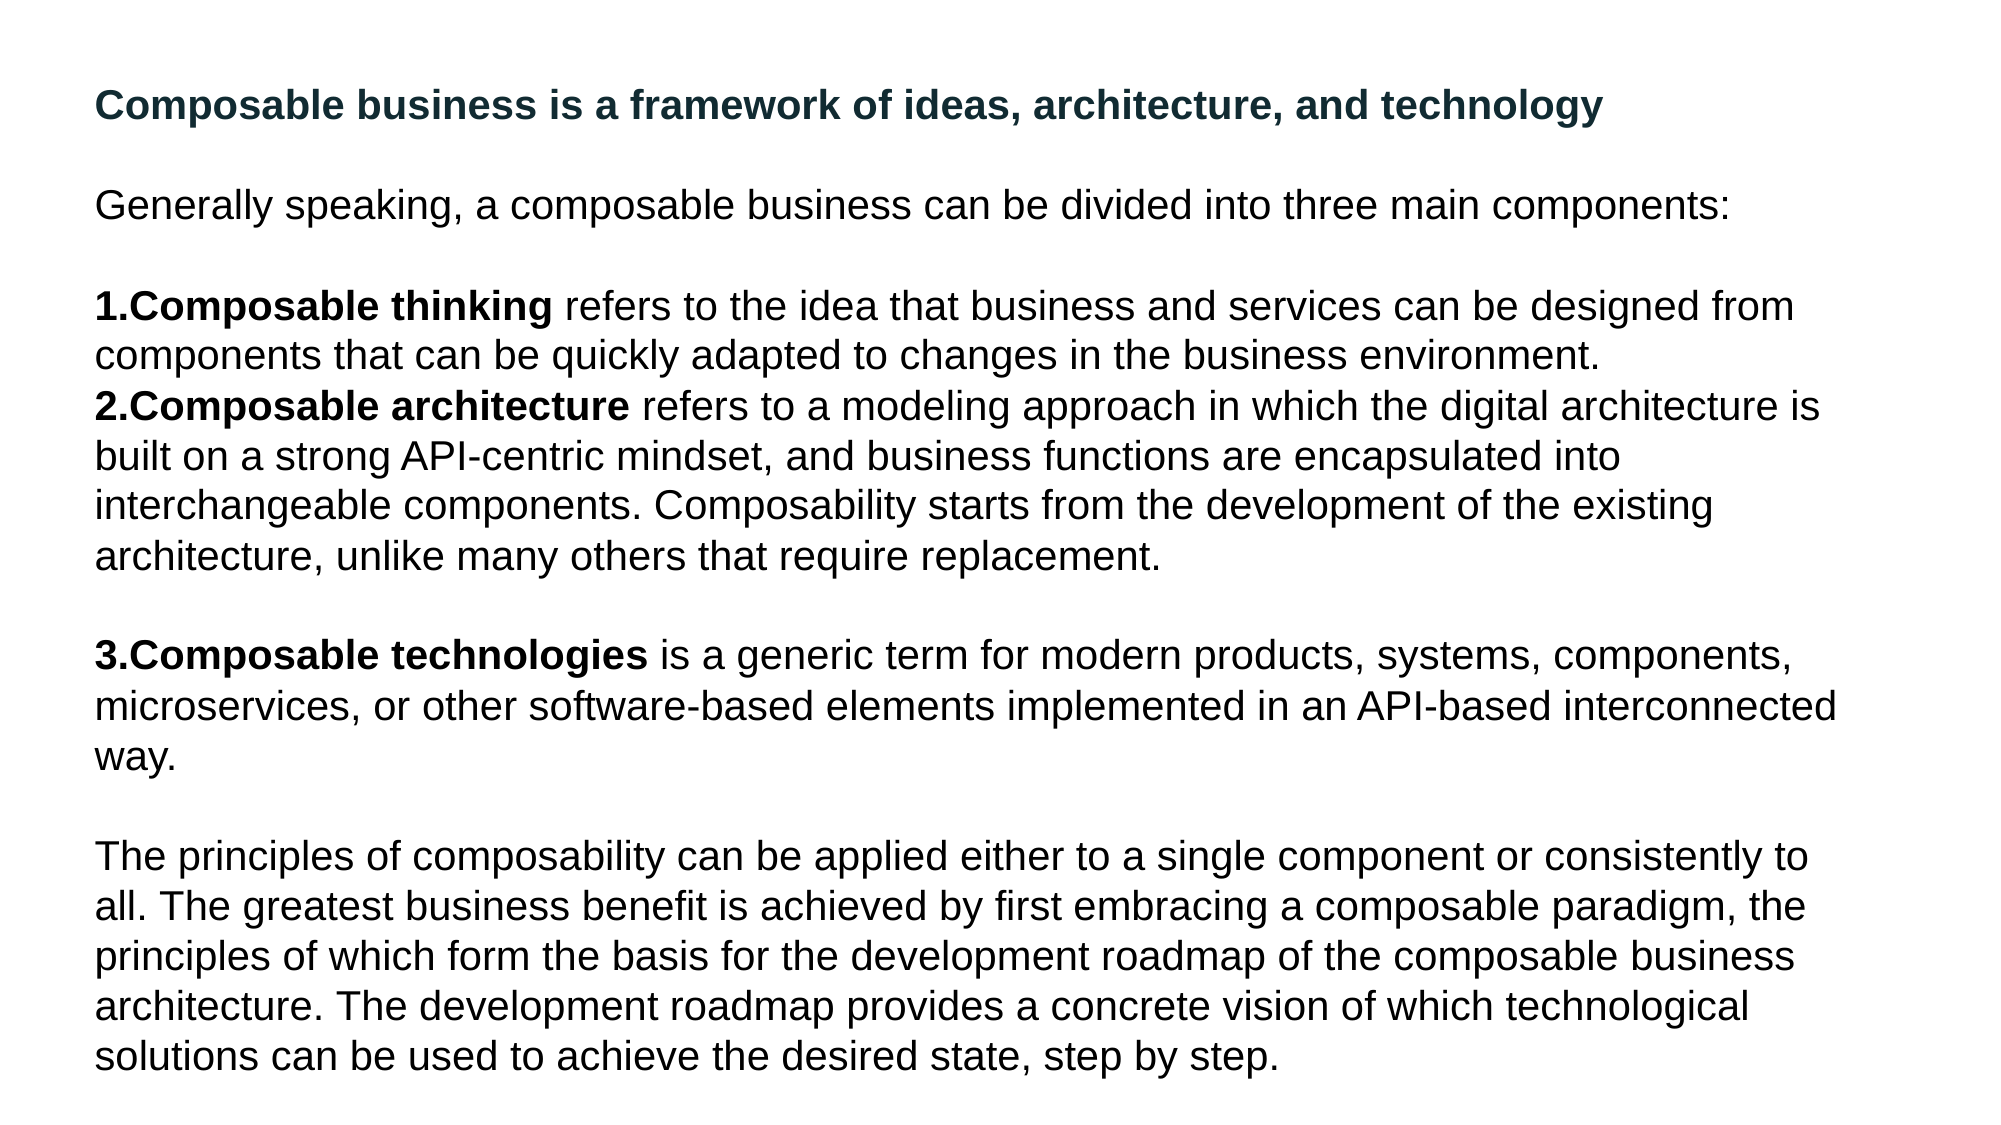

Composable business is a framework of ideas, architecture, and technology

Generally speaking, a composable business can be divided into three main components:

Composable thinking refers to the idea that business and services can be designed from components that can be quickly adapted to changes in the business environment.
Composable architecture refers to a modeling approach in which the digital architecture is built on a strong API-centric mindset, and business functions are encapsulated into interchangeable components. Composability starts from the development of the existing architecture, unlike many others that require replacement.

Composable technologies is a generic term for modern products, systems, components, microservices, or other software-based elements implemented in an API-based interconnected way.

The principles of composability can be applied either to a single component or consistently to all. The greatest business benefit is achieved by first embracing a composable paradigm, the principles of which form the basis for the development roadmap of the composable business architecture. The development roadmap provides a concrete vision of which technological solutions can be used to achieve the desired state, step by step.